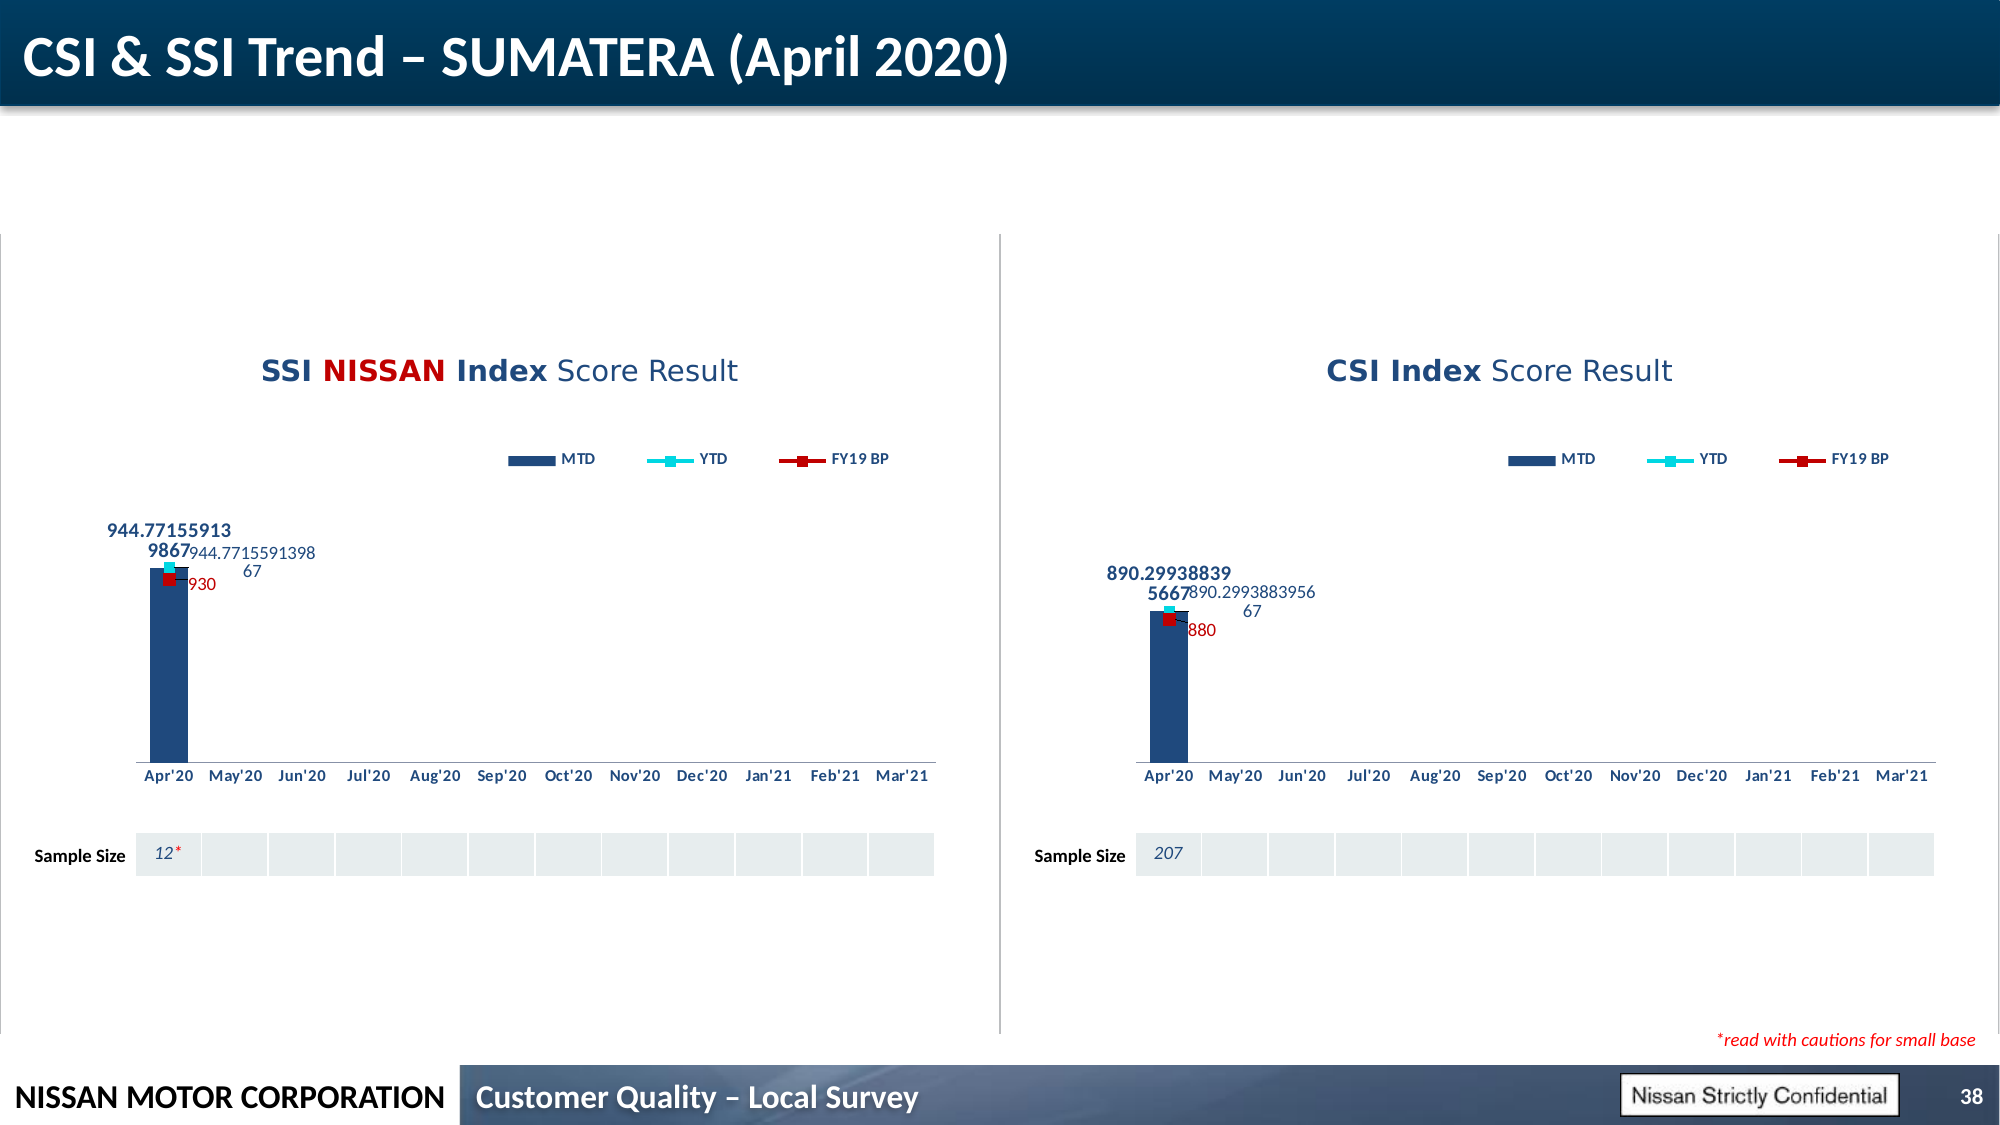

# CSI & SSI Trend – SUMATERA (April 2020)
SSI NISSAN Index Score Result
CSI Index Score Result

### Chart

| Category | MTD | YTD | FY19 BP |
|---|---|---|---|
| Apr'20 | 944.7715591398666 | 944.7715591398666 | 930.0 |
| May'20 | None | None | None |
| Jun'20 | None | None | None |
| Jul'20 | None | None | None |
| Aug'20 | None | None | None |
| Sep'20 | None | None | None |
| Oct'20 | None | None | None |
| Nov'20 | None | None | None |
| Dec'20 | None | None | None |
| Jan'21 | None | None | None |
| Feb'21 | None | None | None |
| Mar'21 | None | None | None |

### Chart

| Category | MTD | YTD | FY19 BP |
|---|---|---|---|
| Apr'20 | 890.2993883956673 | 890.2993883956673 | 880.0 |
| May'20 | None | None | None |
| Jun'20 | None | None | None |
| Jul'20 | None | None | None |
| Aug'20 | None | None | None |
| Sep'20 | None | None | None |
| Oct'20 | None | None | None |
| Nov'20 | None | None | None |
| Dec'20 | None | None | None |
| Jan'21 | None | None | None |
| Feb'21 | None | None | None |
| Mar'21 | None | None | None |
| 12\* |  |  |  |  |  |  |  |  |  |  |  |
| --- | --- | --- | --- | --- | --- | --- | --- | --- | --- | --- | --- |
| 207 |  |  |  |  |  |  |  |  |  |  |  |
| --- | --- | --- | --- | --- | --- | --- | --- | --- | --- | --- | --- |
Sample Size
Sample Size
*read with cautions for small base
38